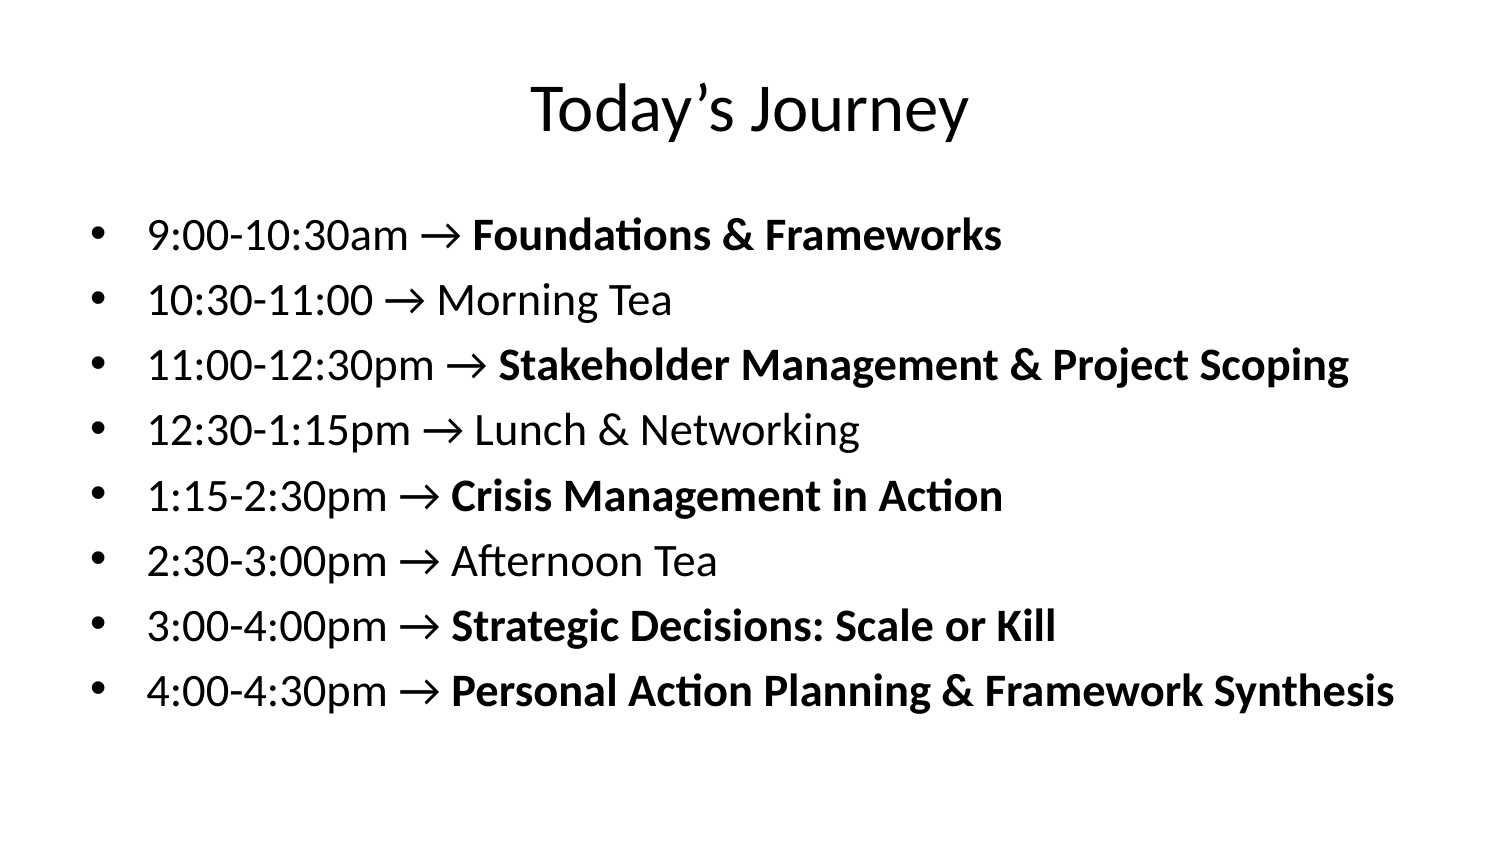

# Today’s Journey
9:00-10:30am → Foundations & Frameworks
10:30-11:00 → Morning Tea
11:00-12:30pm → Stakeholder Management & Project Scoping
12:30-1:15pm → Lunch & Networking
1:15-2:30pm → Crisis Management in Action
2:30-3:00pm → Afternoon Tea
3:00-4:00pm → Strategic Decisions: Scale or Kill
4:00-4:30pm → Personal Action Planning & Framework Synthesis